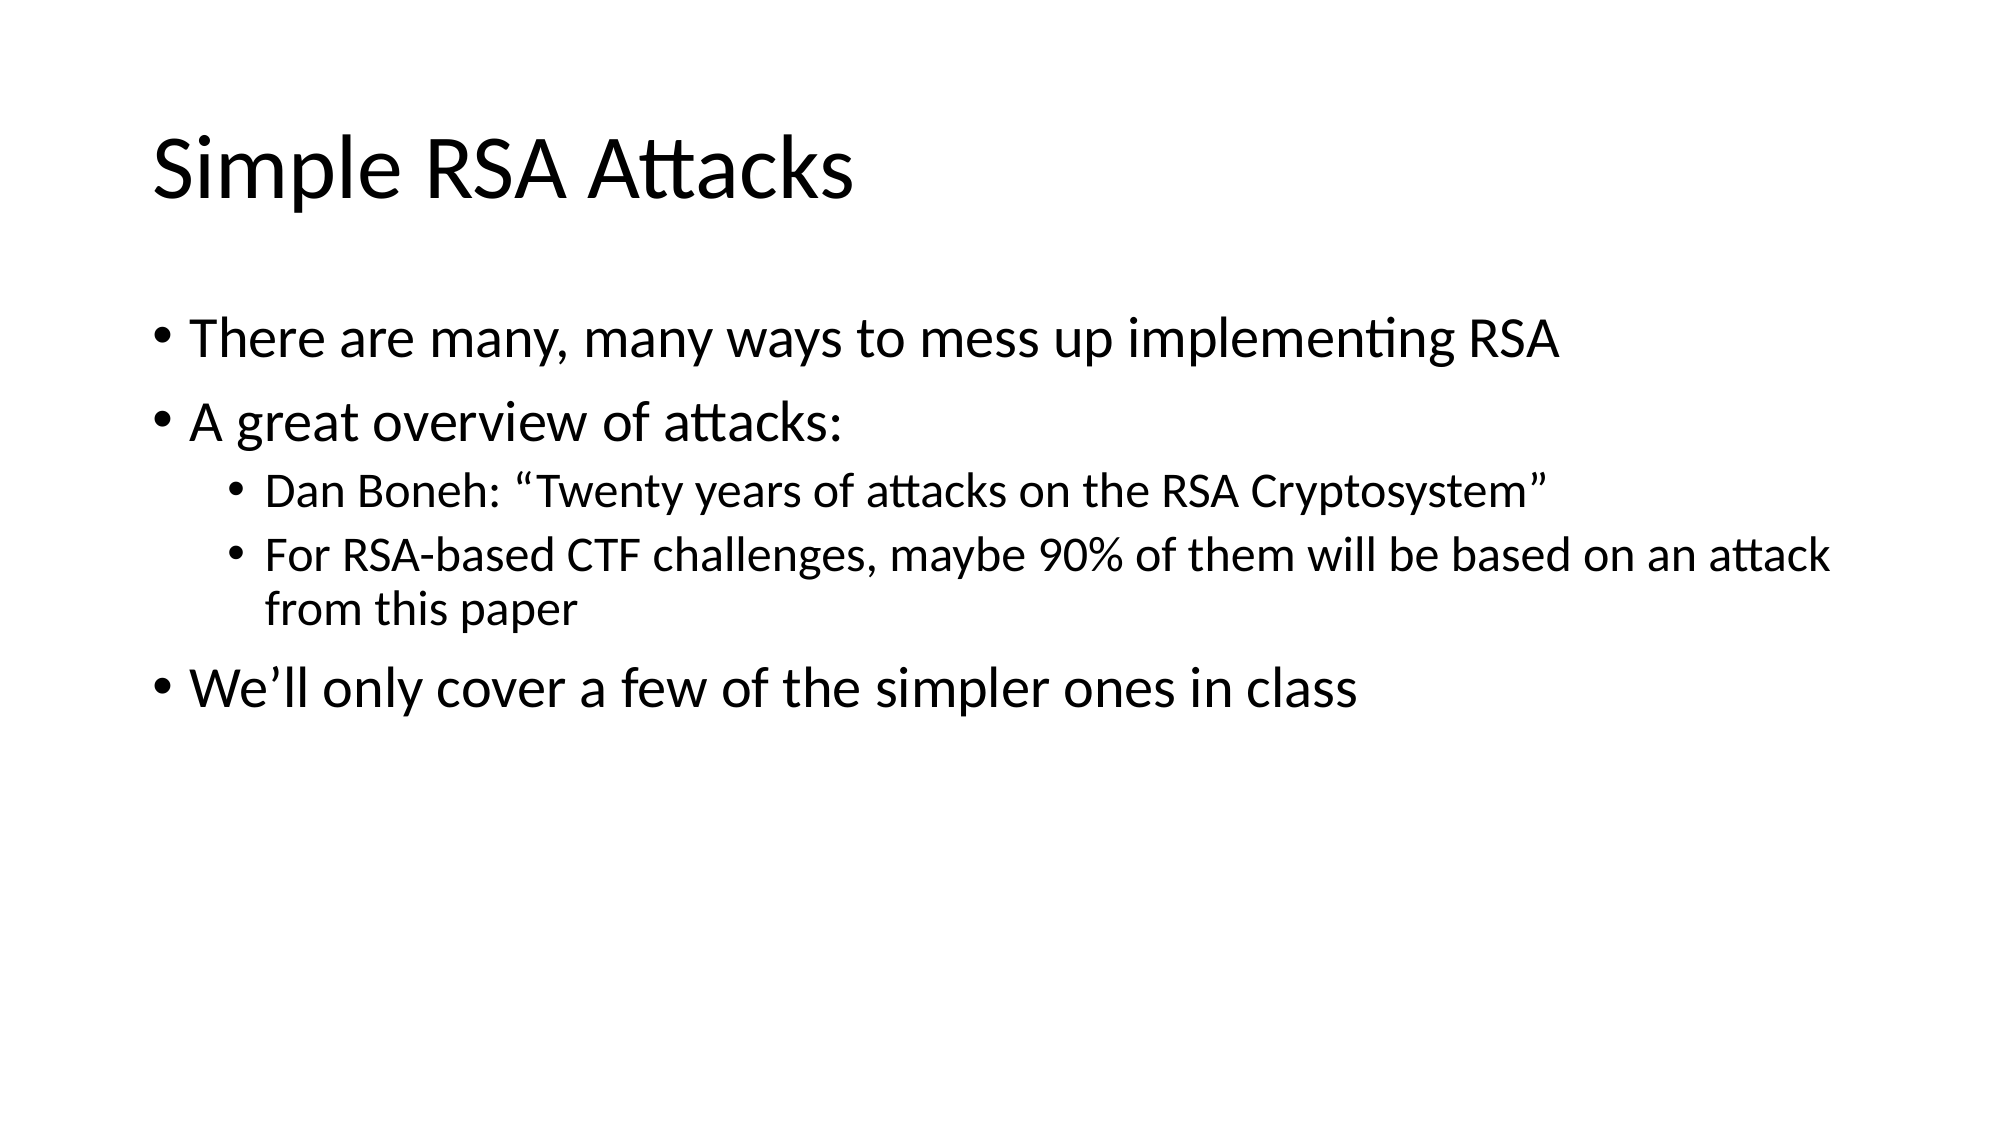

# Simple RSA Attacks
There are many, many ways to mess up implementing RSA
A great overview of attacks:
Dan Boneh: “Twenty years of attacks on the RSA Cryptosystem”
For RSA-based CTF challenges, maybe 90% of them will be based on an attack from this paper
We’ll only cover a few of the simpler ones in class